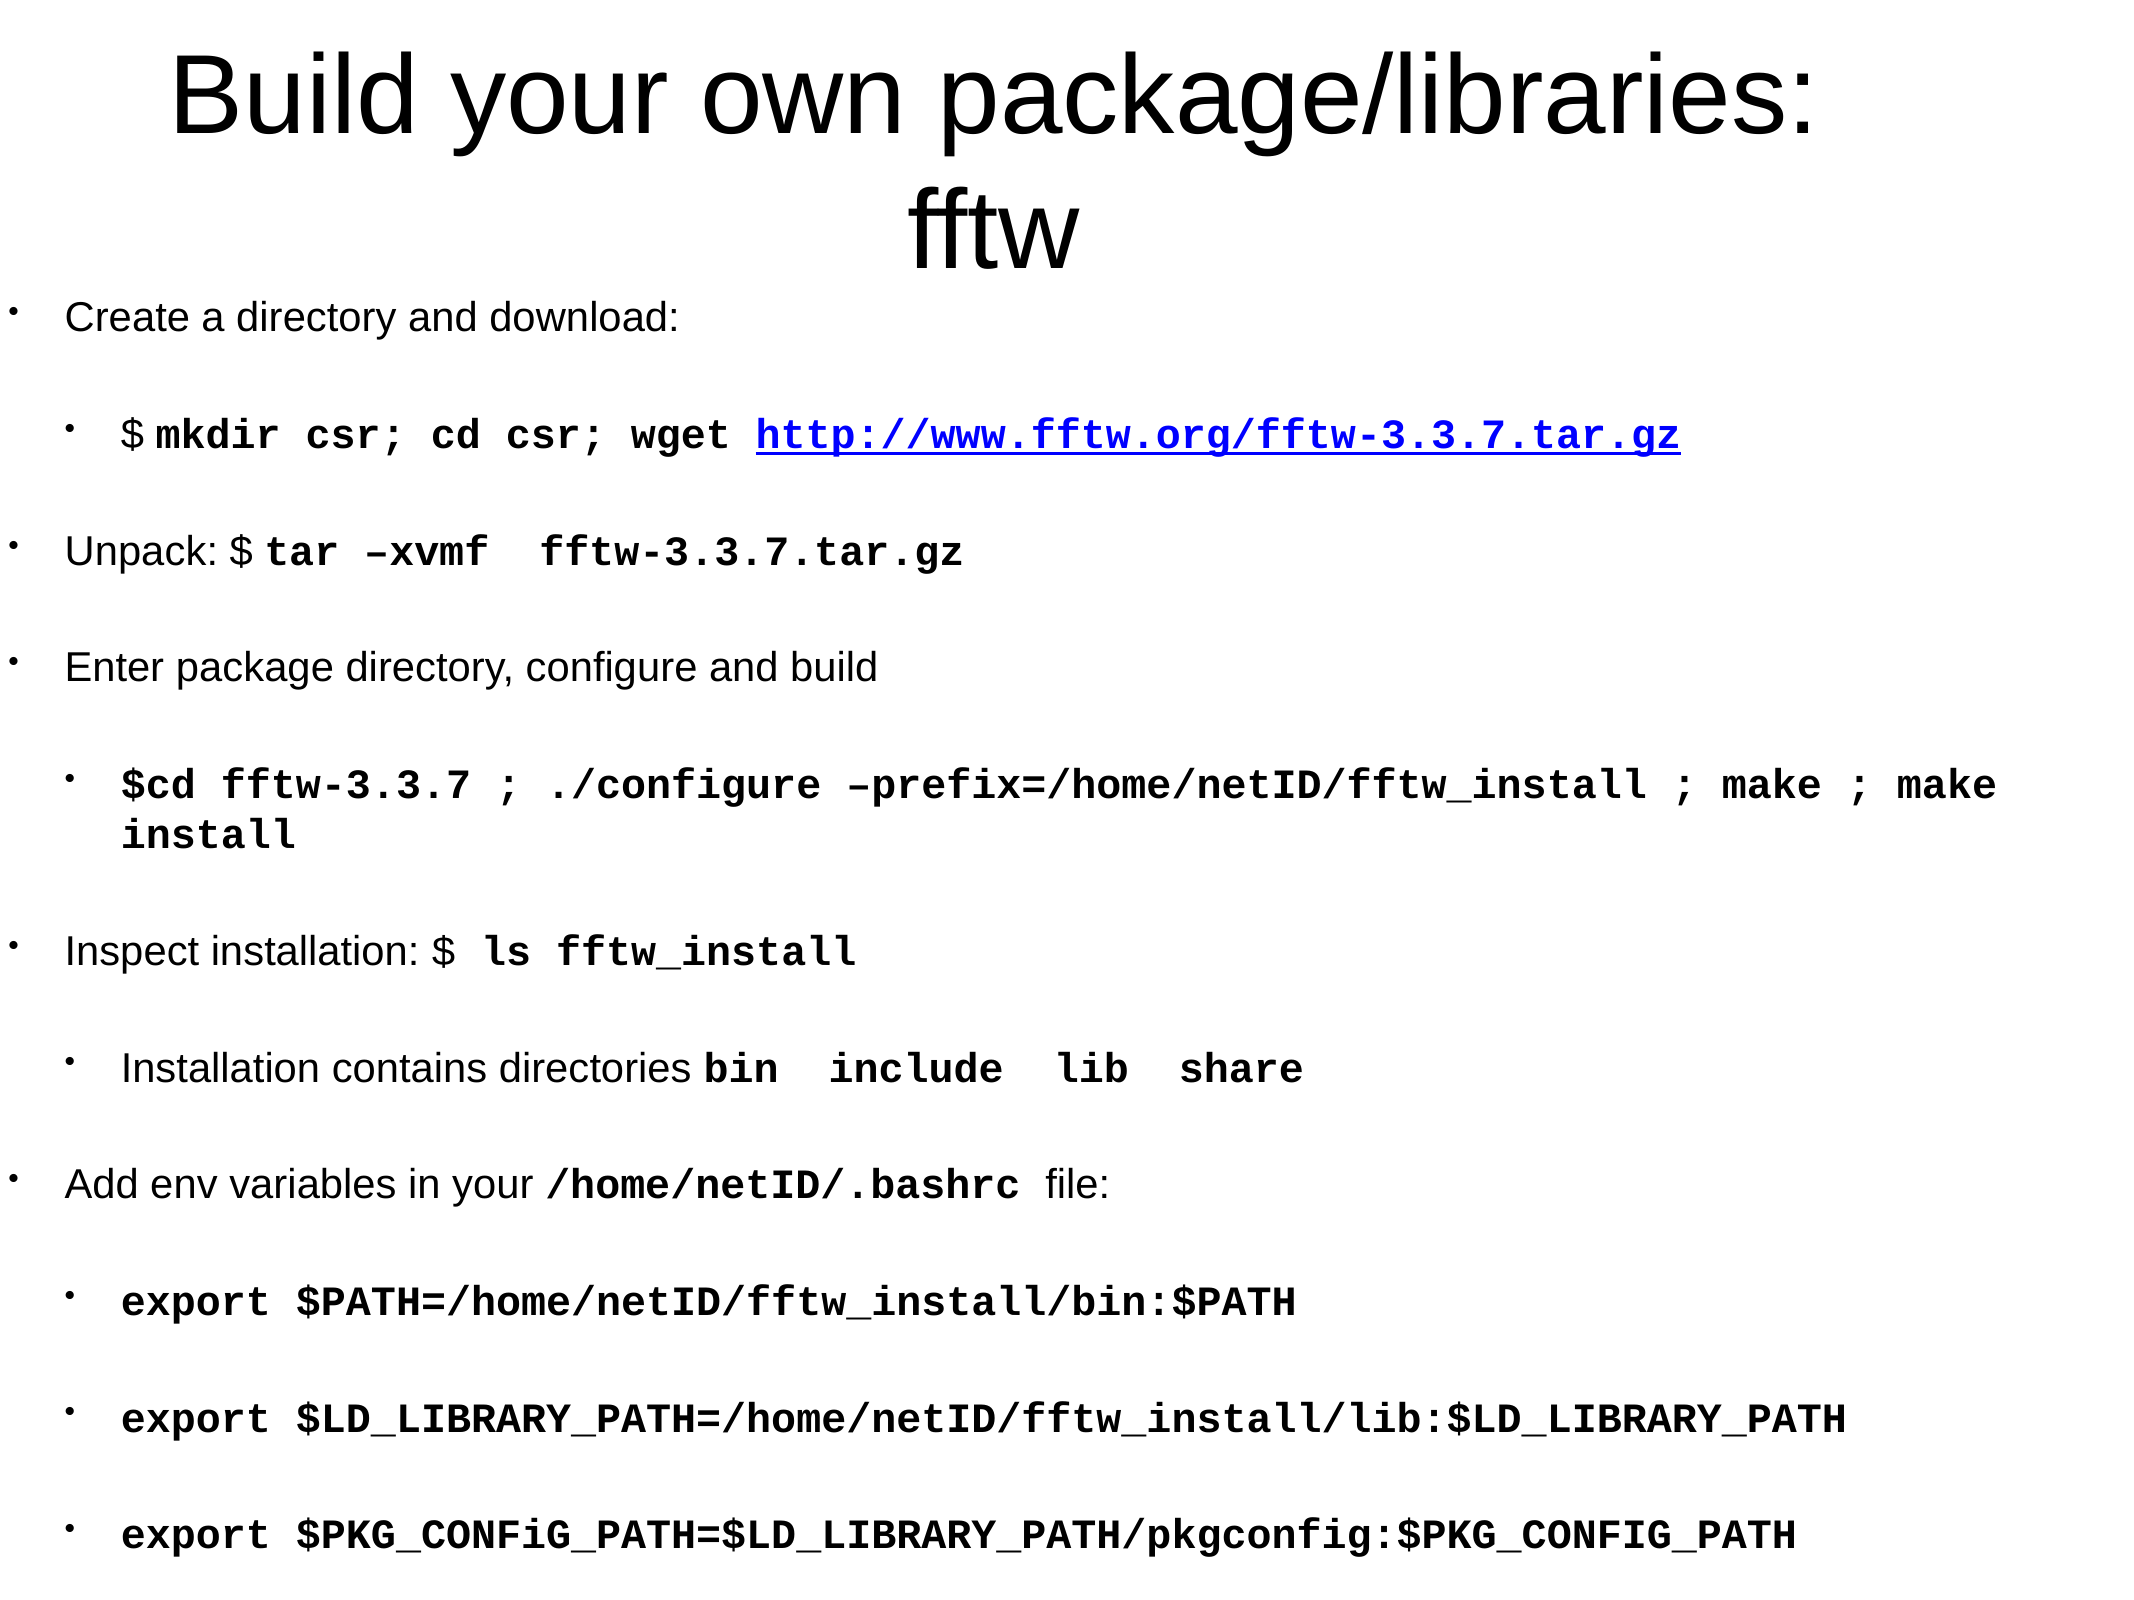

# Build your own package/libraries: fftw
Create a directory and download:
$ mkdir csr; cd csr; wget http://www.fftw.org/fftw-3.3.7.tar.gz
Unpack: $ tar –xvmf  fftw-3.3.7.tar.gz
Enter package directory, configure and build
$cd fftw-3.3.7 ; ./configure –prefix=/home/netID/fftw_install ; make ; make install
Inspect installation: $ ls fftw_install
Installation contains directories bin  include  lib  share
Add env variables in your /home/netID/.bashrc file:
export $PATH=/home/netID/fftw_install/bin:$PATH
export $LD_LIBRARY_PATH=/home/netID/fftw_install/lib:$LD_LIBRARY_PATH
export $PKG_CONFiG_PATH=$LD_LIBRARY_PATH/pkgconfig:$PKG_CONFIG_PATH